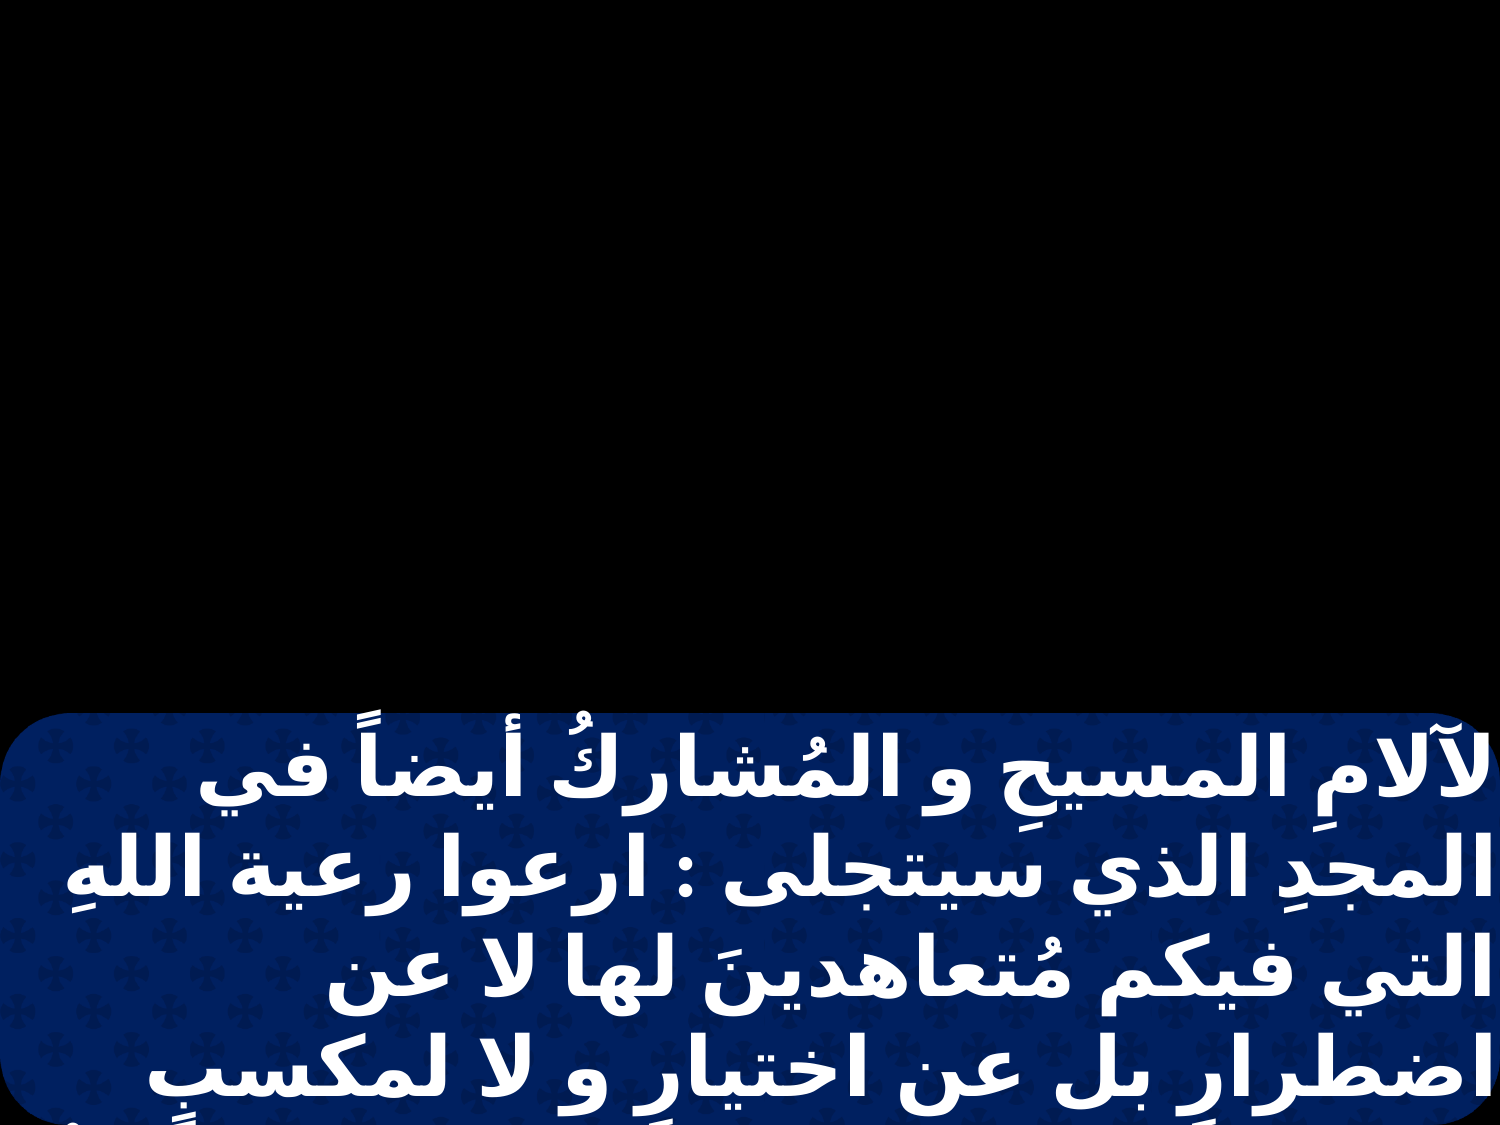

لآلامِ المسيحِ و المُشاركُ أيضاً في المجدِ الذي سيتجلى : ارعوا رعية اللهِ التي فيكم مُتعاهدينَ لها لا عن اضطرارٍ بل عن اختيارٍ و لا لمكسبٍ خسيسٍ بل بارتياحٍ . و لا كمَن يتسلطـُ على ميراثِ اللهِ بلْ كمَن يكون مِثالاً للرعيةِ .